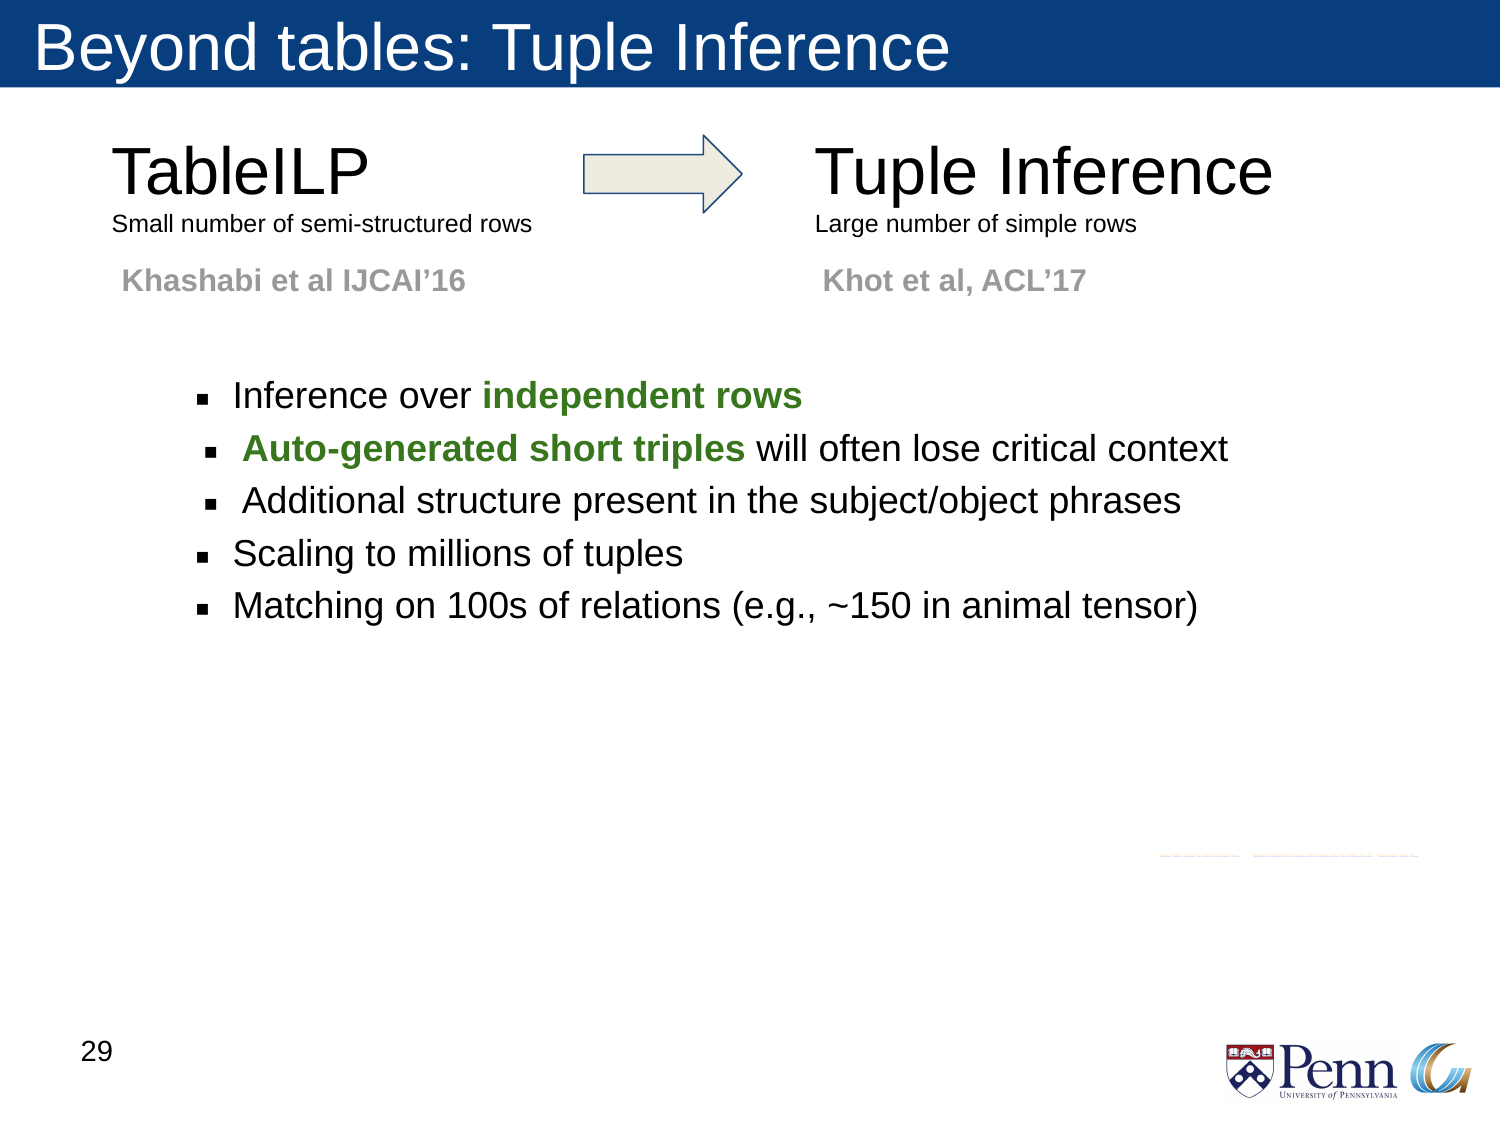

# Beyond tables: Tuple Inference
TableILP
Small number of semi-structured rows
Tuple Inference
Large number of simple rows

Khot et al, ACL’17
Khashabi et al IJCAI’16
Inference over independent rows
Auto-generated short triples will often lose critical context
Additional structure present in the subject/object phrases
Scaling to millions of tuples
Matching on 100s of relations (e.g., ~150 in animal tensor)
29